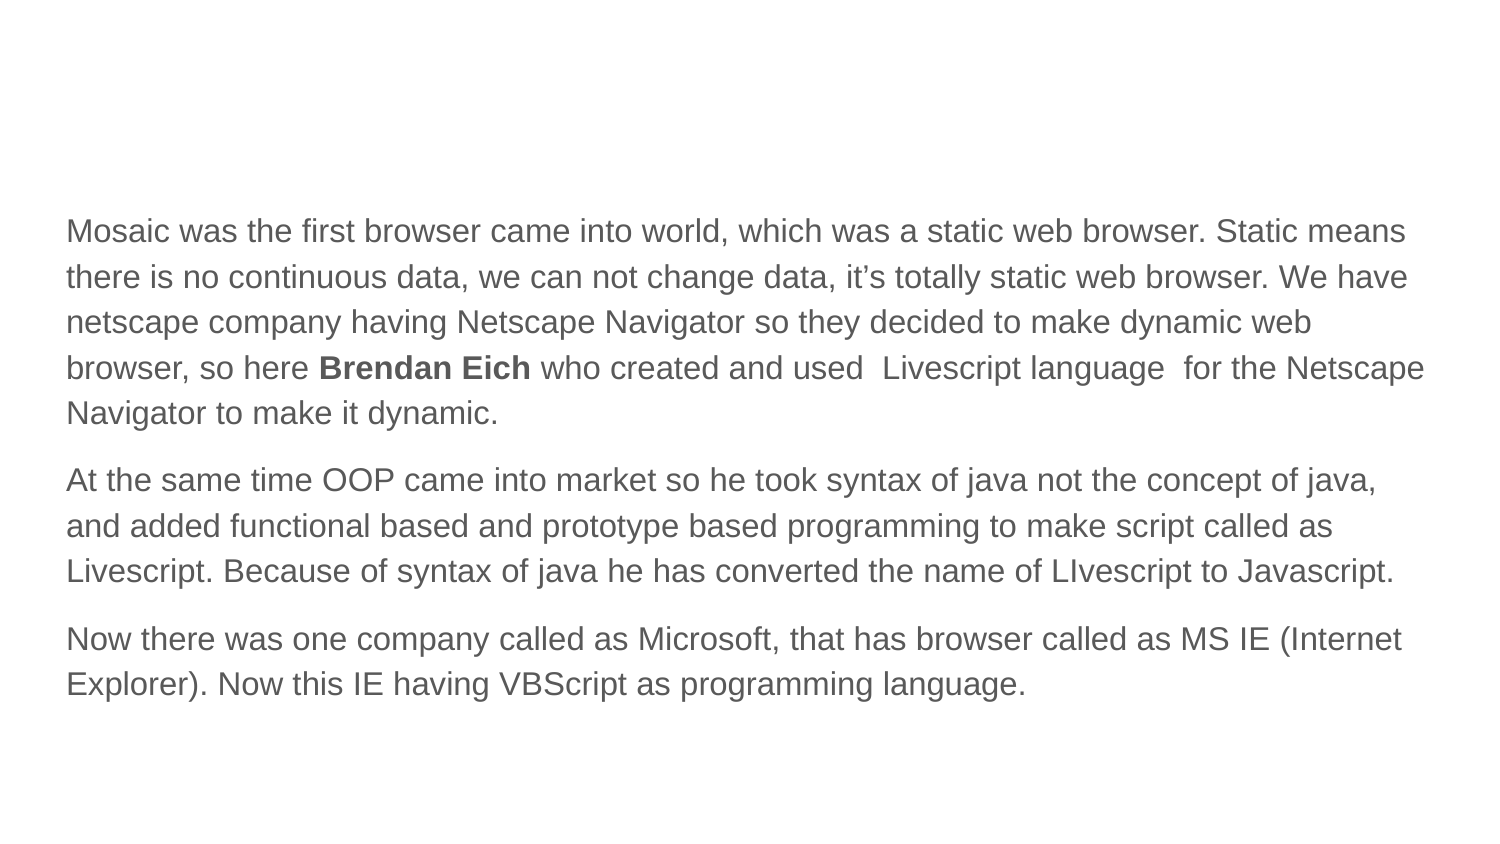

#
Mosaic was the first browser came into world, which was a static web browser. Static means there is no continuous data, we can not change data, it’s totally static web browser. We have netscape company having Netscape Navigator so they decided to make dynamic web browser, so here Brendan Eich who created and used  Livescript language  for the Netscape Navigator to make it dynamic.
At the same time OOP came into market so he took syntax of java not the concept of java, and added functional based and prototype based programming to make script called as Livescript. Because of syntax of java he has converted the name of LIvescript to Javascript.
Now there was one company called as Microsoft, that has browser called as MS IE (Internet Explorer). Now this IE having VBScript as programming language.